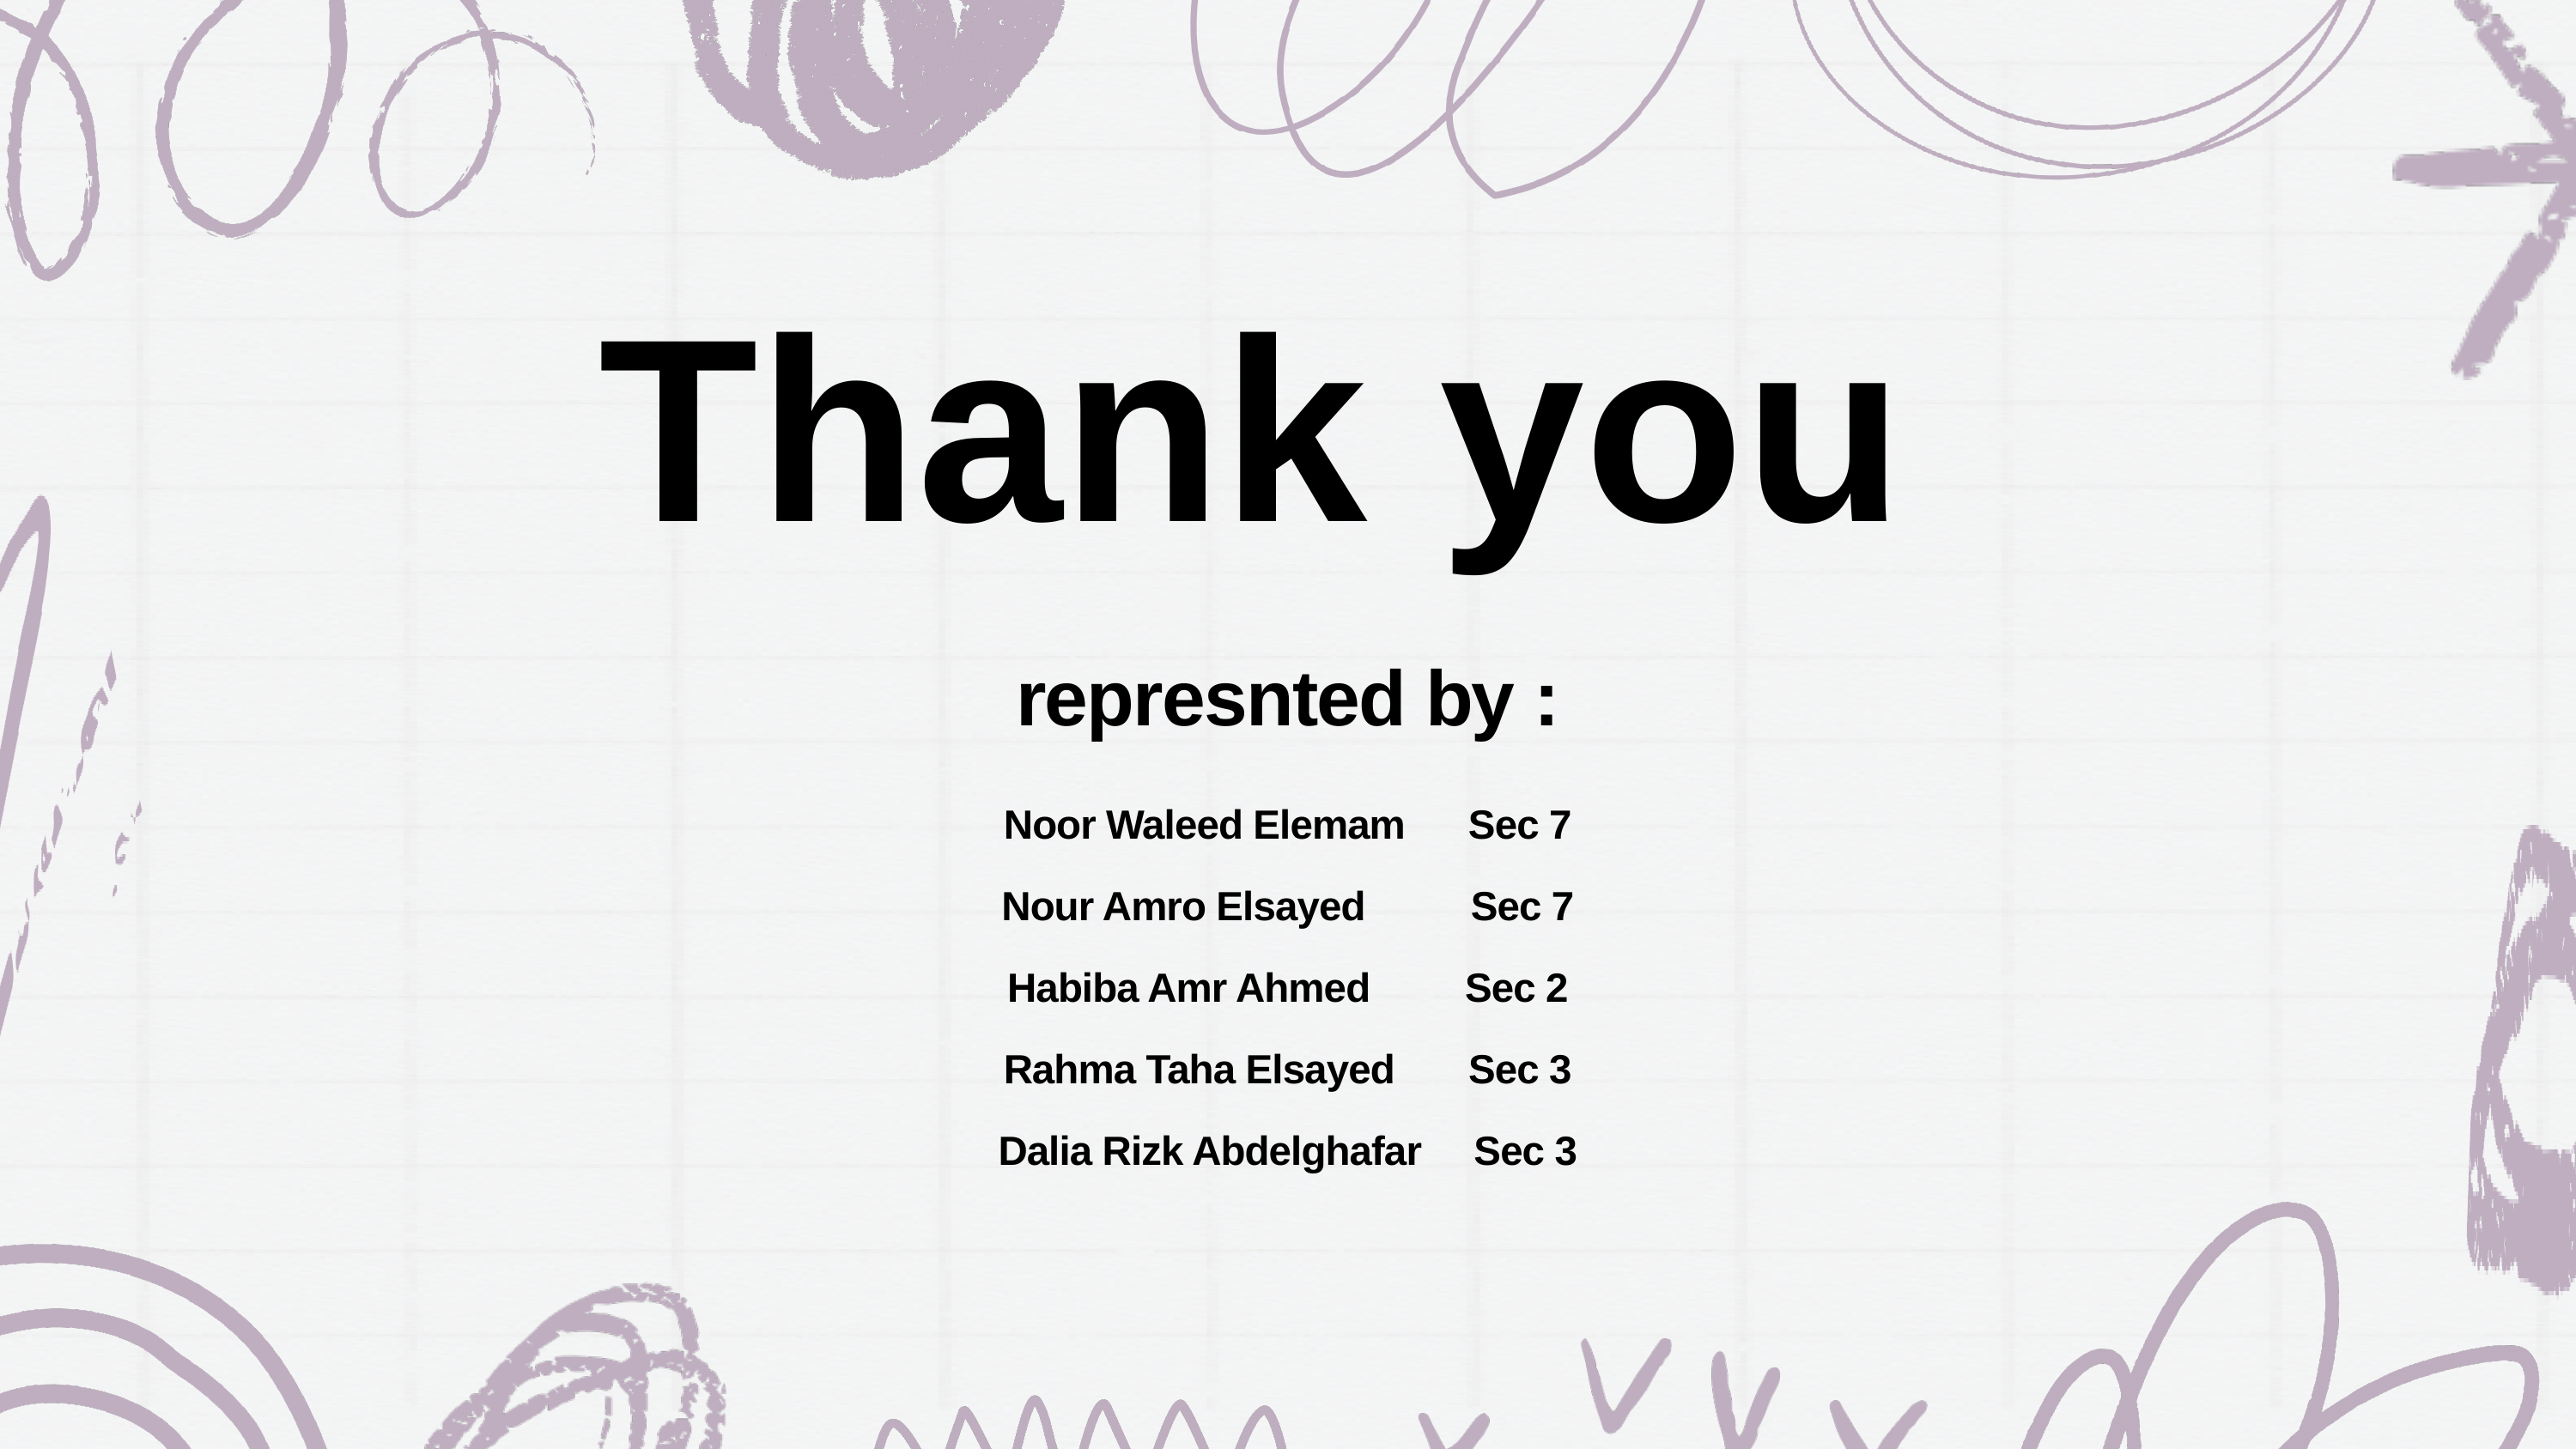

Thank you

represnted by :

Noor Waleed Elemam      Sec 7

Nour Amro Elsayed          Sec 7

Habiba Amr Ahmed         Sec 2

Rahma Taha Elsayed       Sec 3

Dalia Rizk Abdelghafar     Sec 3